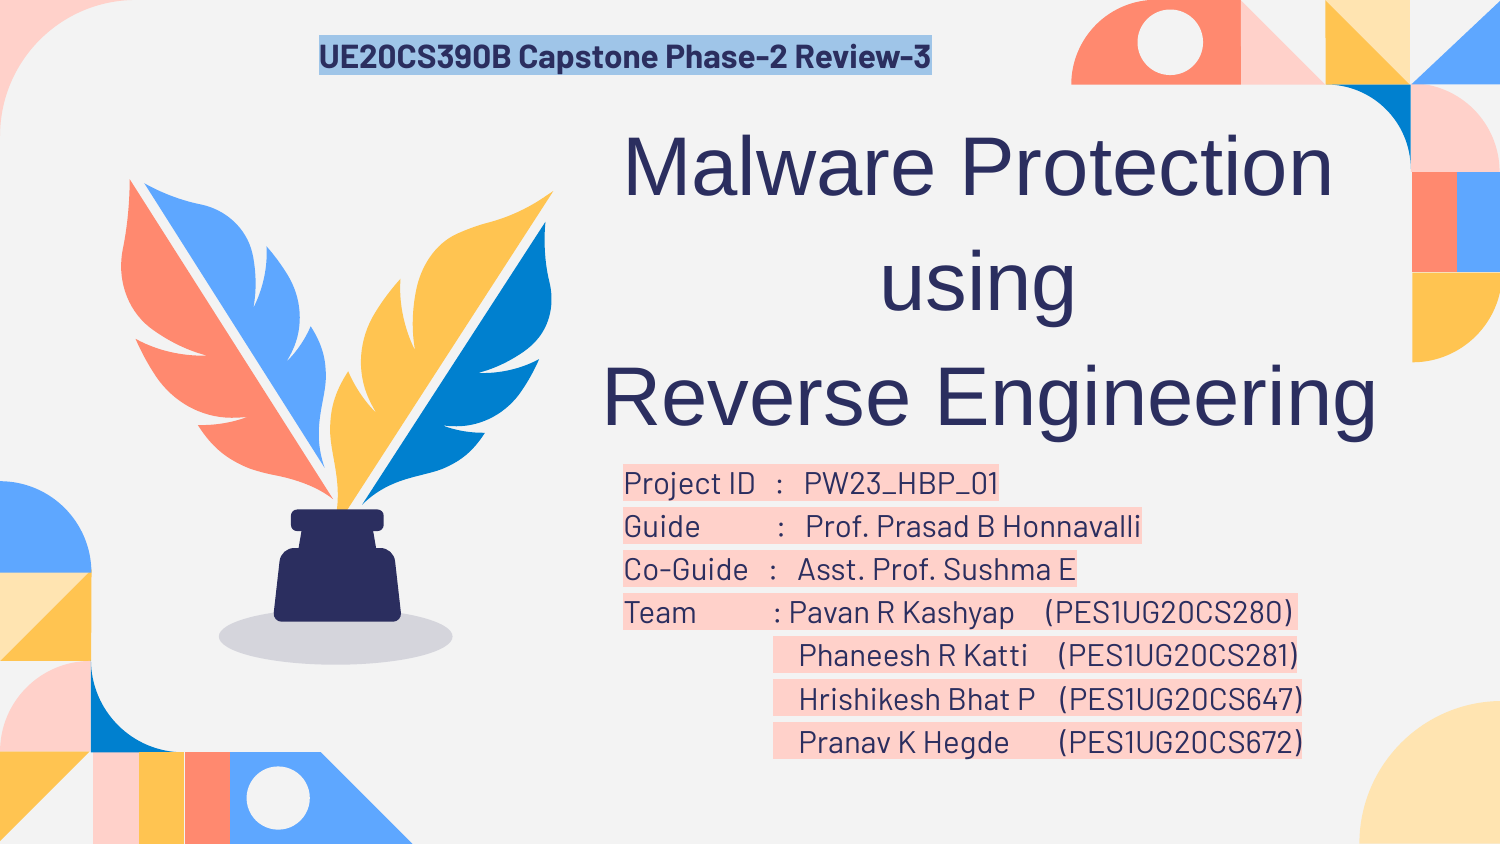

UE20CS390B Capstone Phase-2 Review-3
# Malware Protection
using
Reverse Engineering

Project ID   :   PW23_HBP_01
Guide            :   Prof. Prasad B Honnavalli
Co-Guide   :   Asst. Prof. Sushma E
Team            : Pavan R Kashyap     (PES1UG20CS280)
    Phaneesh R Katti     (PES1UG20CS281)
    Hrishikesh Bhat P    (PES1UG20CS647)
    Pranav K Hegde        (PES1UG20CS672)